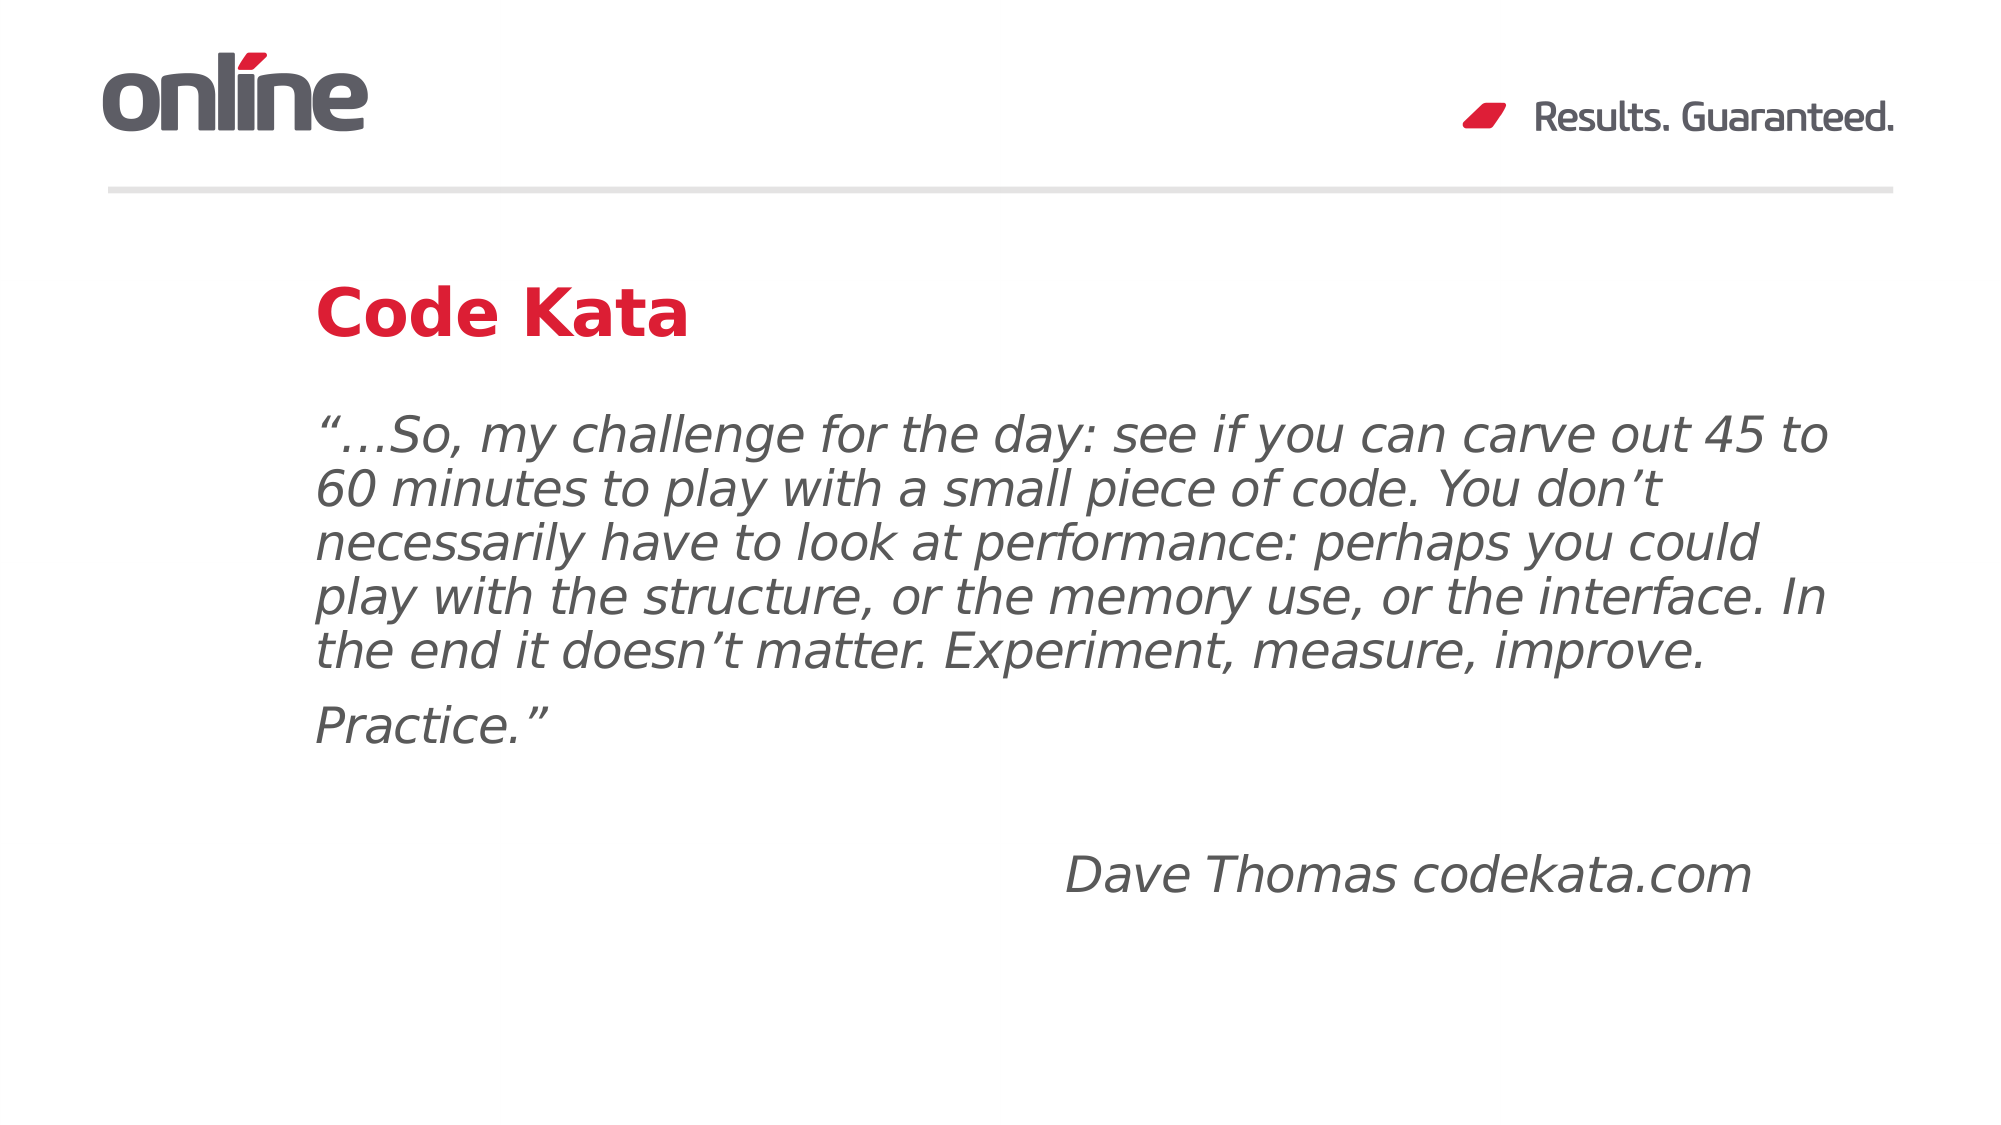

# Code Kata
“…So, my challenge for the day: see if you can carve out 45 to 60 minutes to play with a small piece of code. You don’t necessarily have to look at performance: perhaps you could play with the structure, or the memory use, or the interface. In the end it doesn’t matter. Experiment, measure, improve.
Practice.”

					Dave Thomas codekata.com